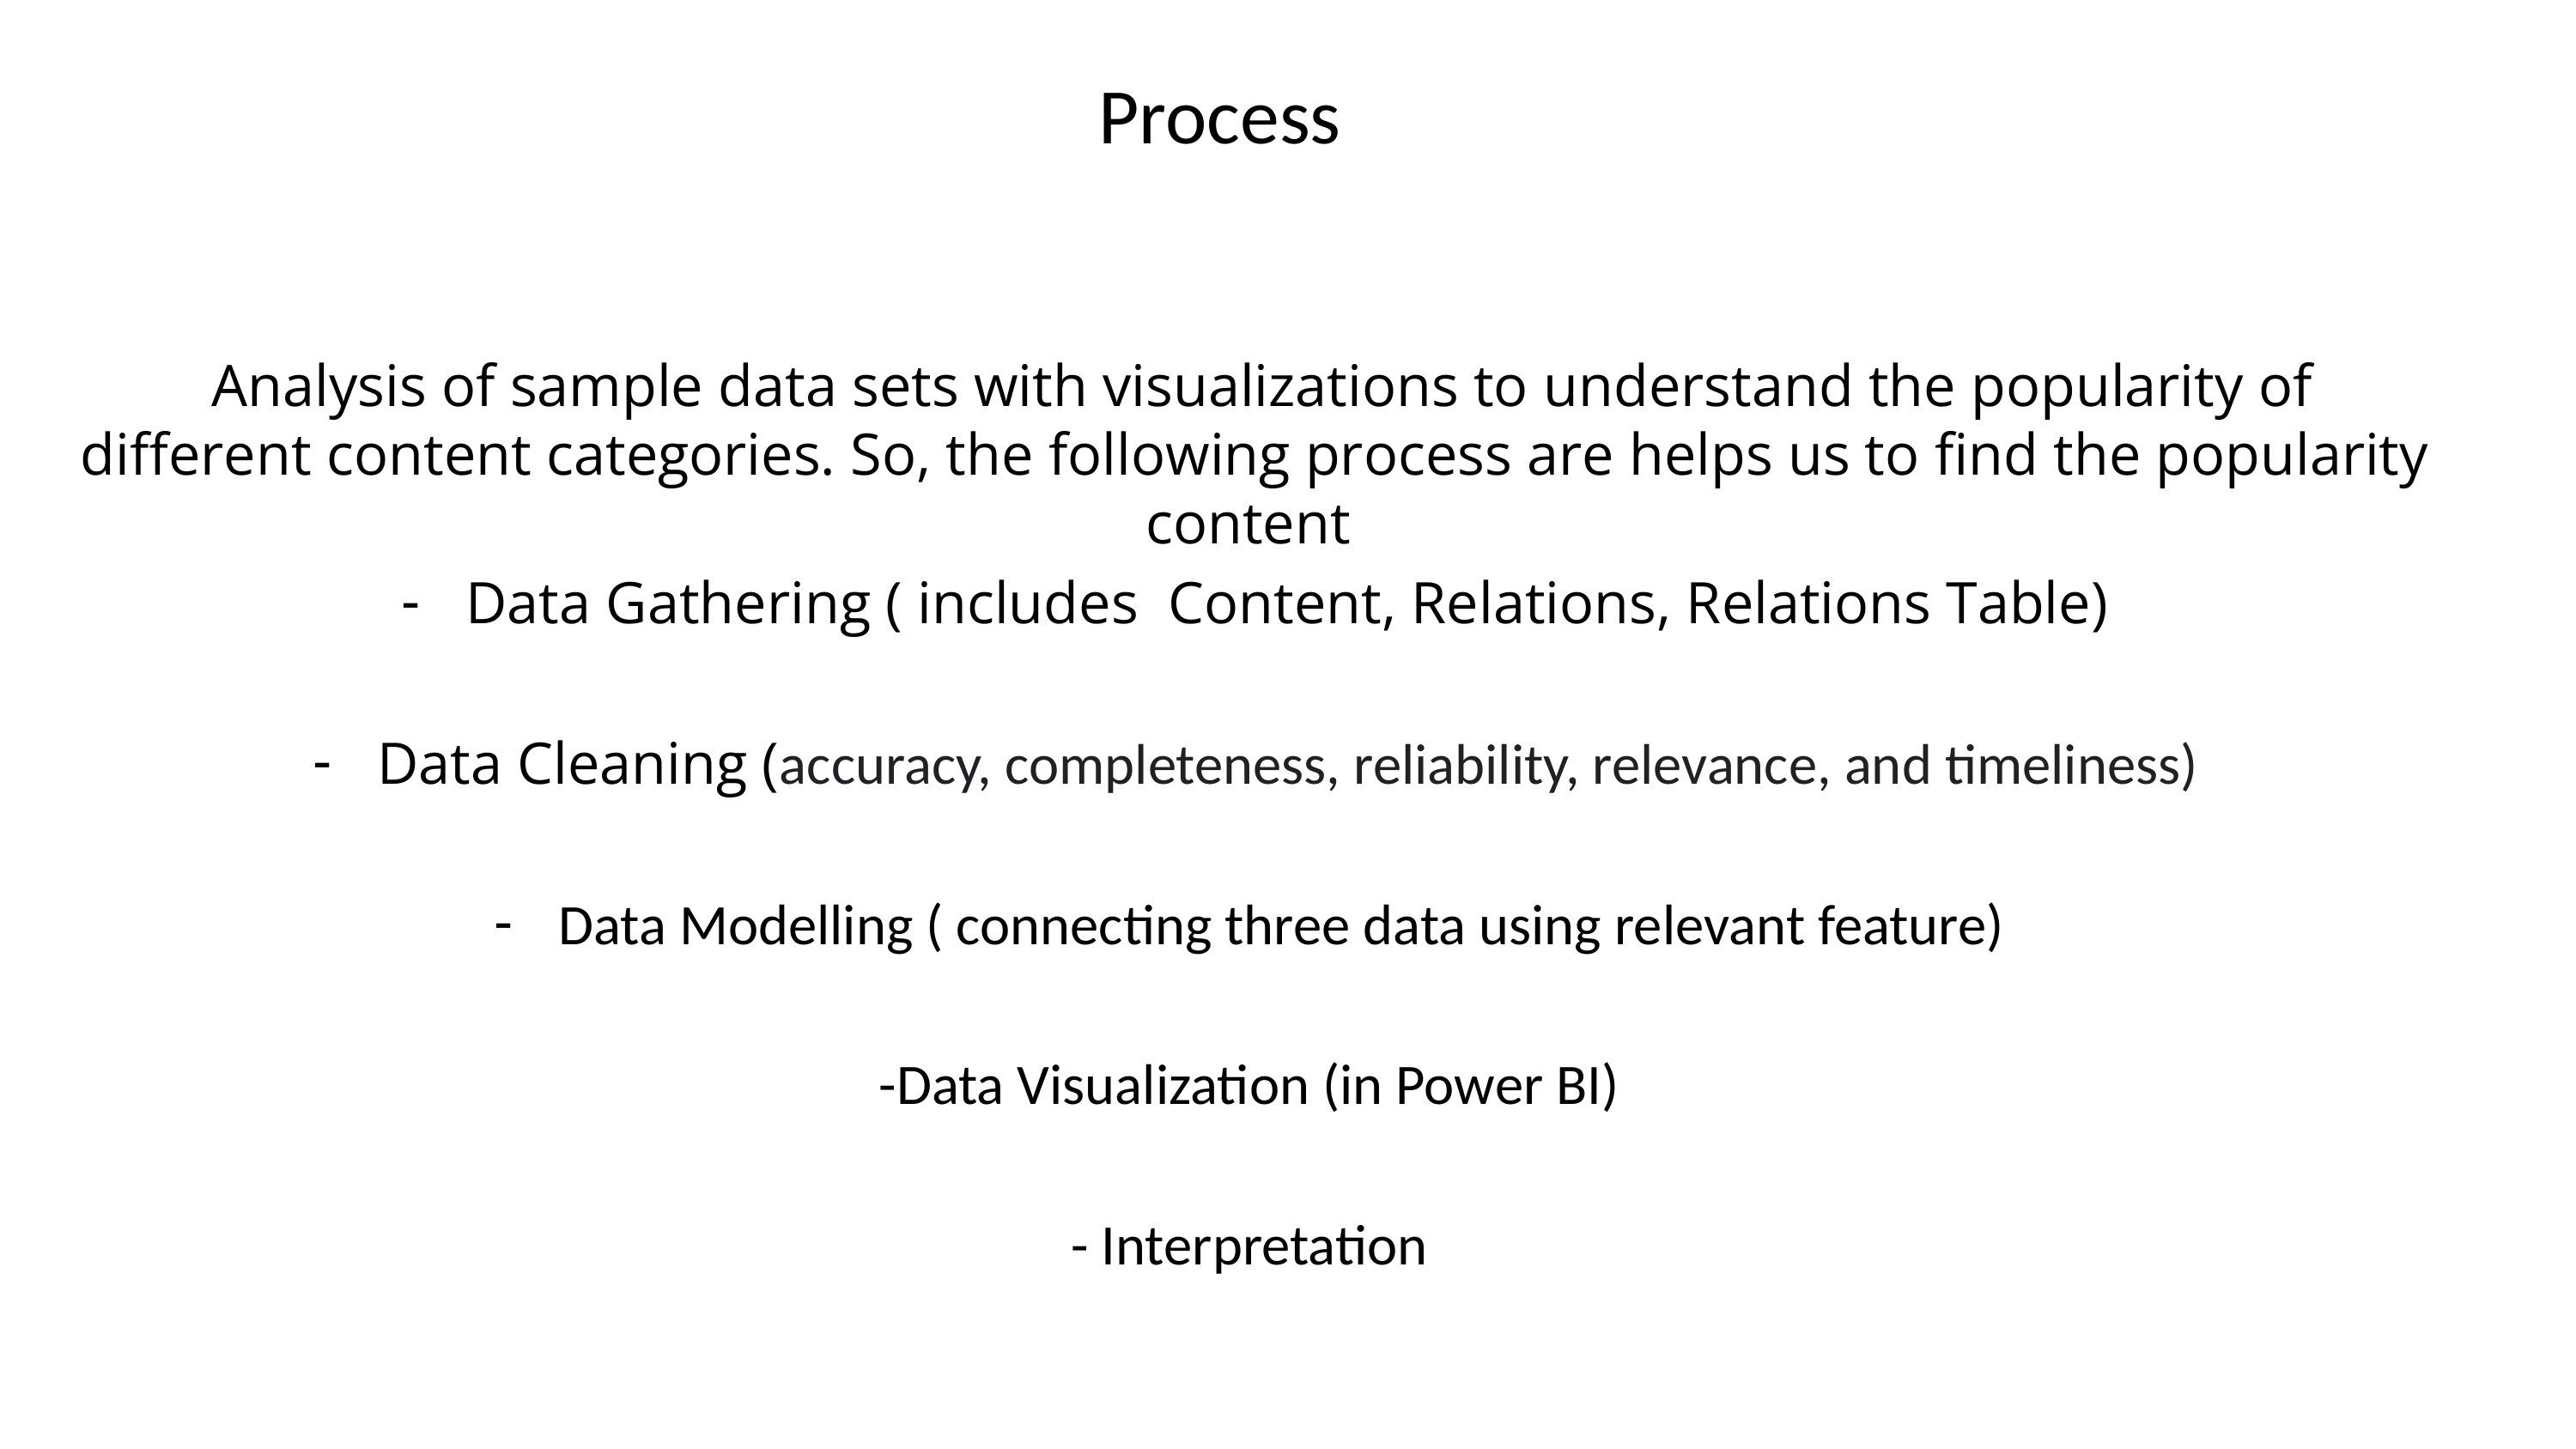

# Process

 Analysis of sample data sets with visualizations to understand the popularity of different content categories. So, the following process are helps us to find the popularity content
Data Gathering ( includes  Content, Relations, Relations Table)

Data Cleaning (accuracy, completeness, reliability, relevance, and timeliness)

Data Modelling ( connecting three data using relevant feature)

-Data Visualization (in Power BI)

- Interpretation